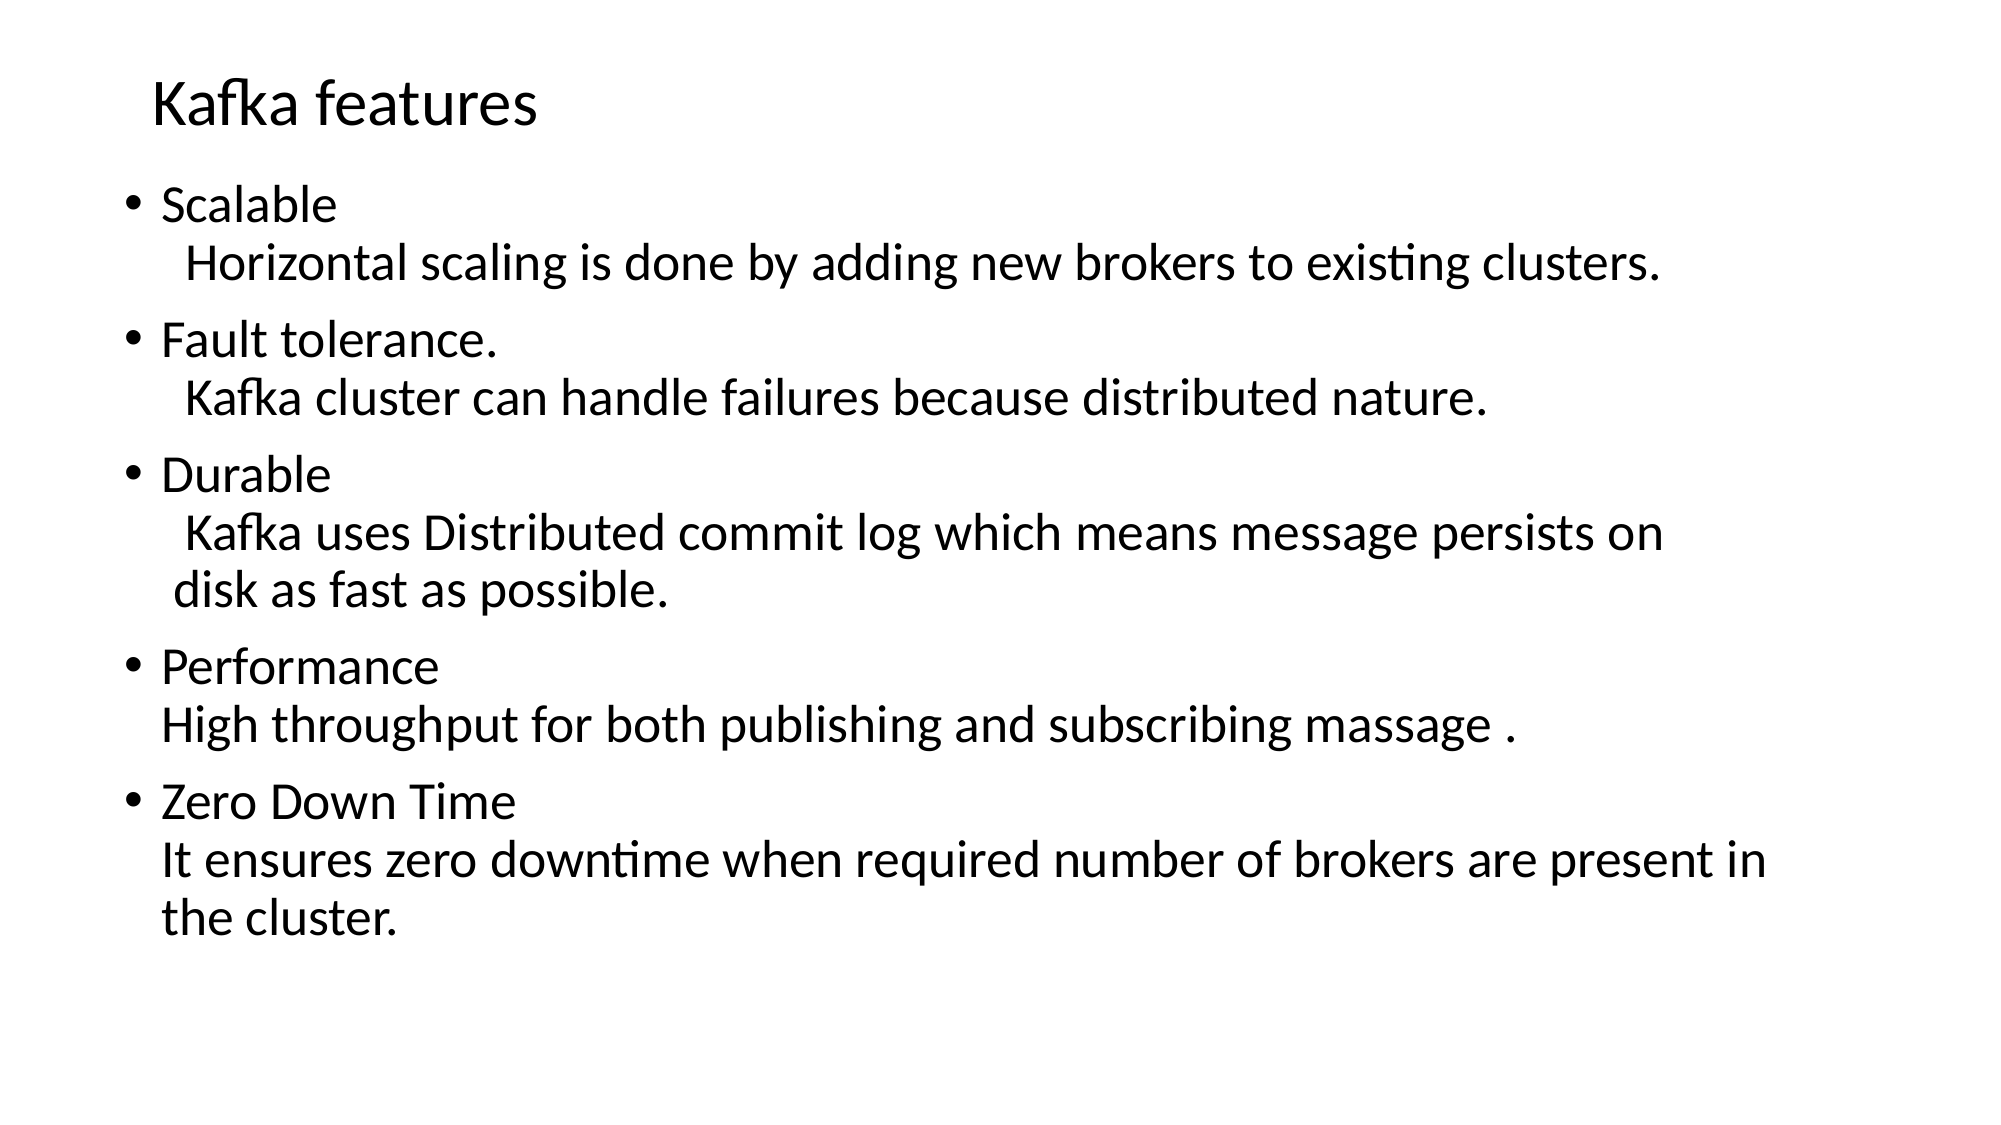

# Kafka features
Scalable
  Horizontal scaling is done by adding new brokers to existing clusters.
Fault tolerance.
  Kafka cluster can handle failures because distributed nature.
Durable
  Kafka uses Distributed commit log which means message persists on                 disk as fast as possible.
Performance
High throughput for both publishing and subscribing massage .
Zero Down Time
It ensures zero downtime when required number of brokers are present in the cluster.